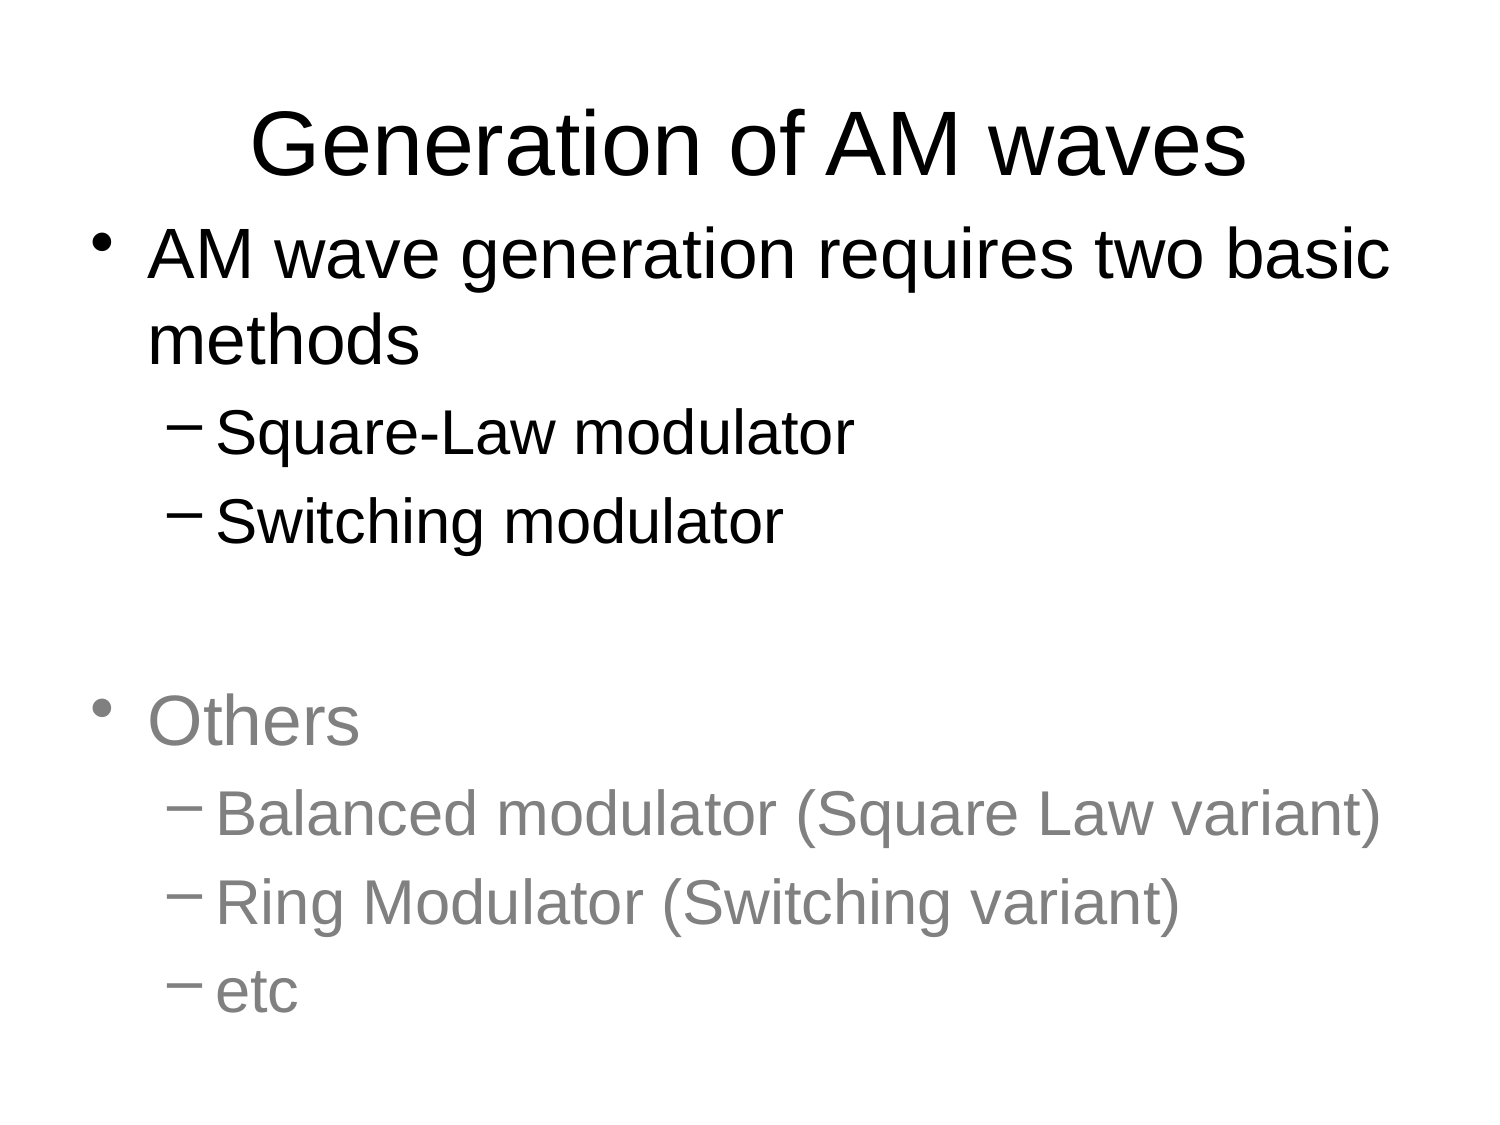

# Generation of AM waves
AM wave generation requires two basic methods
Square-Law modulator
Switching modulator

Others
Balanced modulator (Square Law variant)
Ring Modulator (Switching variant)
etc